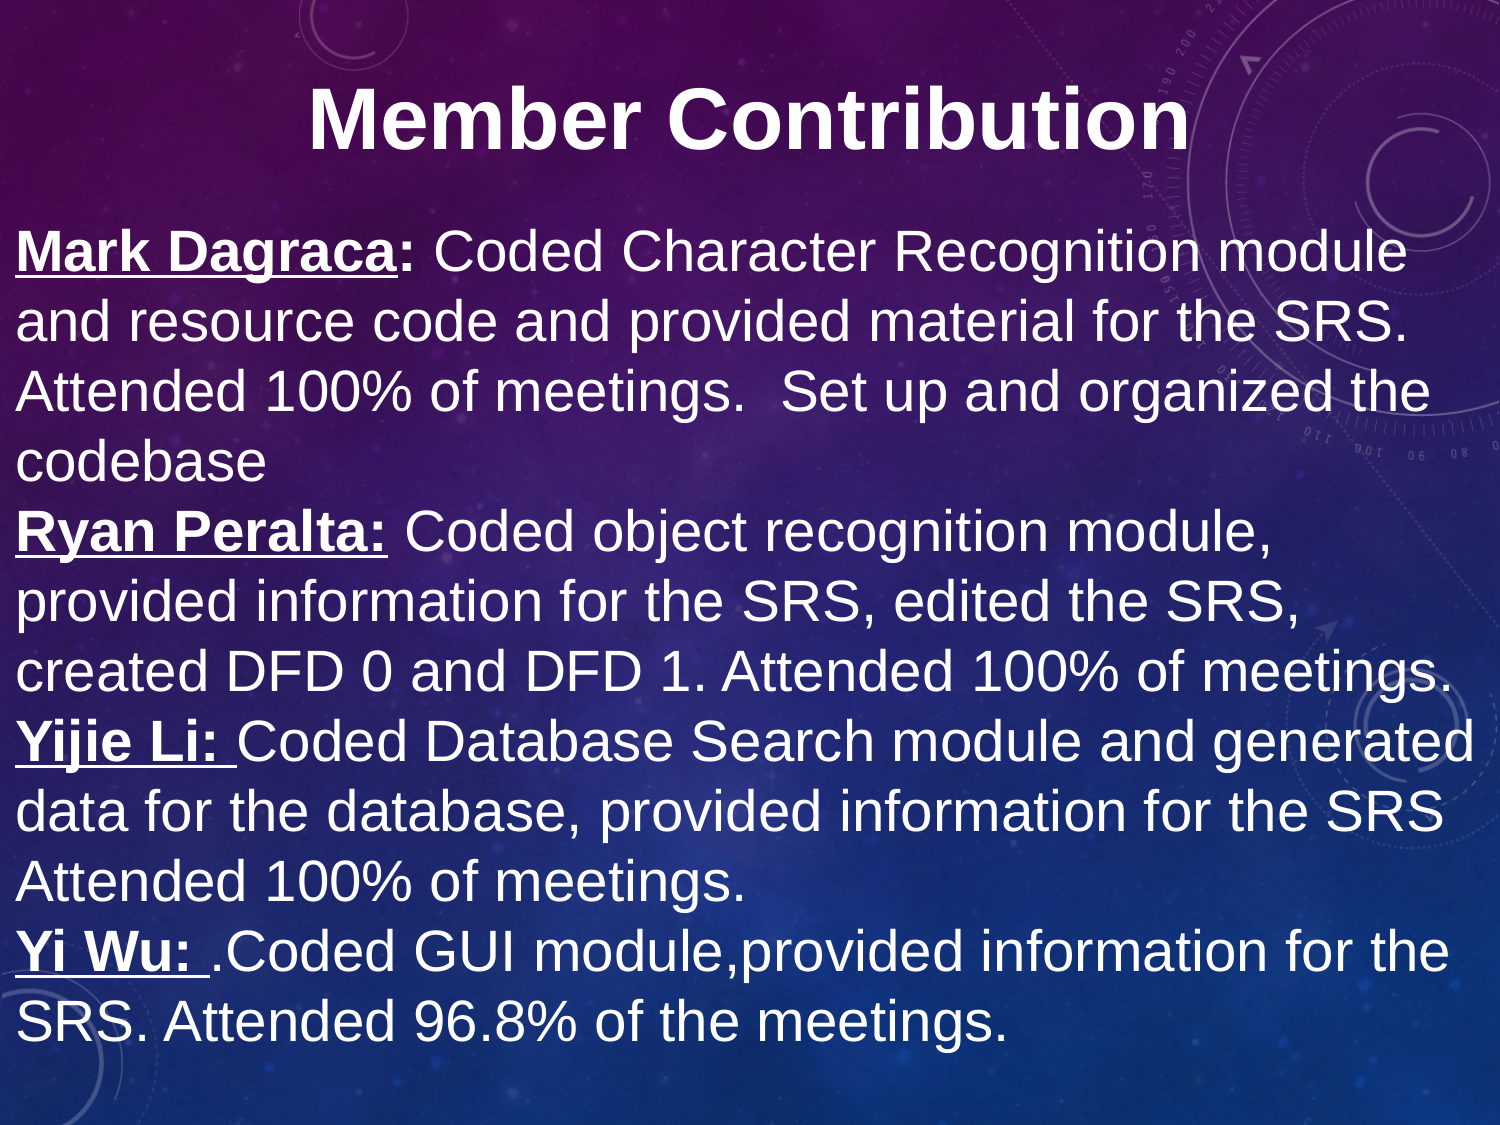

Member Contribution
Mark Dagraca: Coded Character Recognition module and resource code and provided material for the SRS. Attended 100% of meetings.  Set up and organized the codebase
Ryan Peralta: Coded object recognition module, provided information for the SRS, edited the SRS, created DFD 0 and DFD 1. Attended 100% of meetings.
Yijie Li: Coded Database Search module and generated data for the database, provided information for the SRS Attended 100% of meetings.
Yi Wu: .Coded GUI module,provided information for the SRS. Attended 96.8% of the meetings.